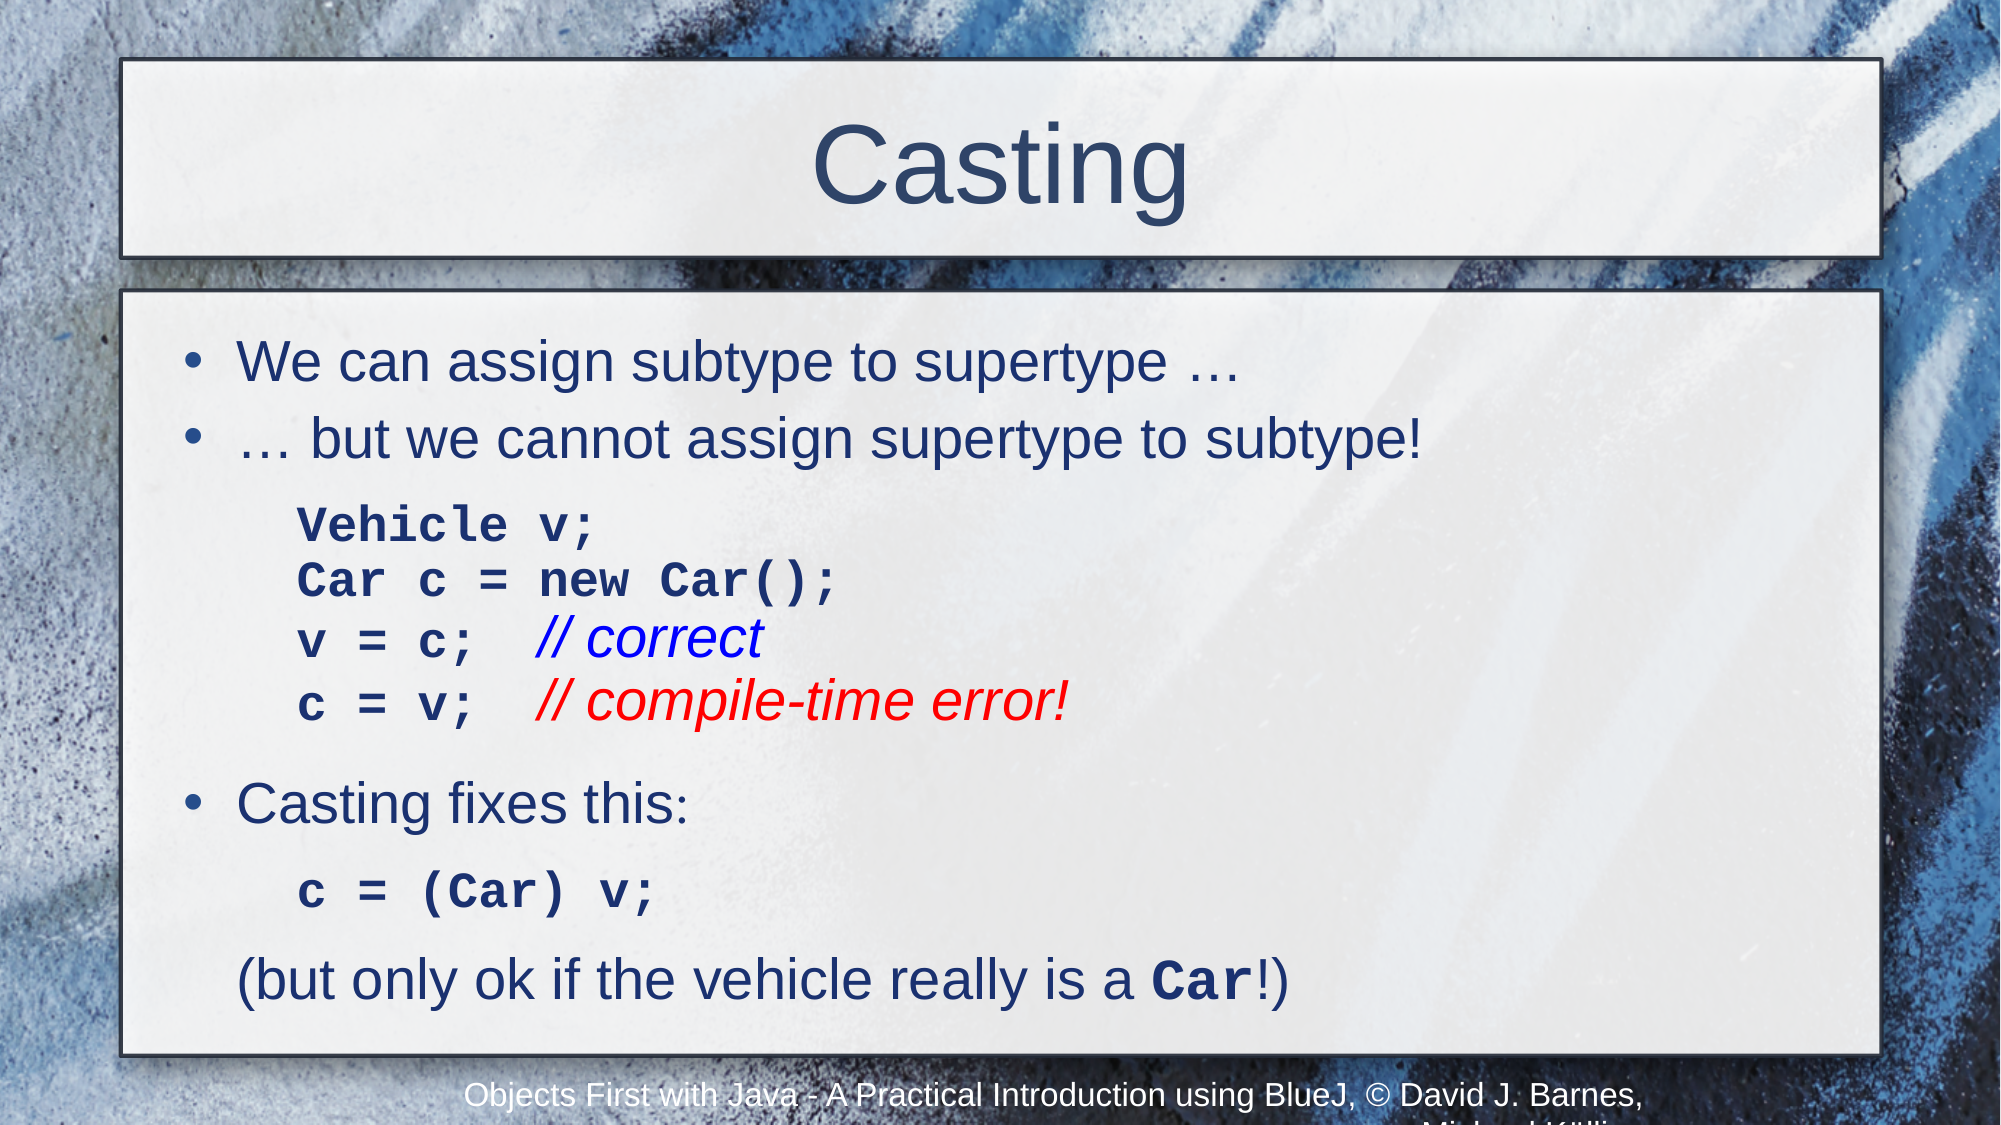

# Casting
We can assign subtype to supertype …
… but we cannot assign supertype to subtype!
  Vehicle v;
  Car c = new Car();
  v = c;  // correct
  c = v;  // compile-time error!
Casting fixes this:
  c = (Car) v;
(but only ok if the vehicle really is a Car!)